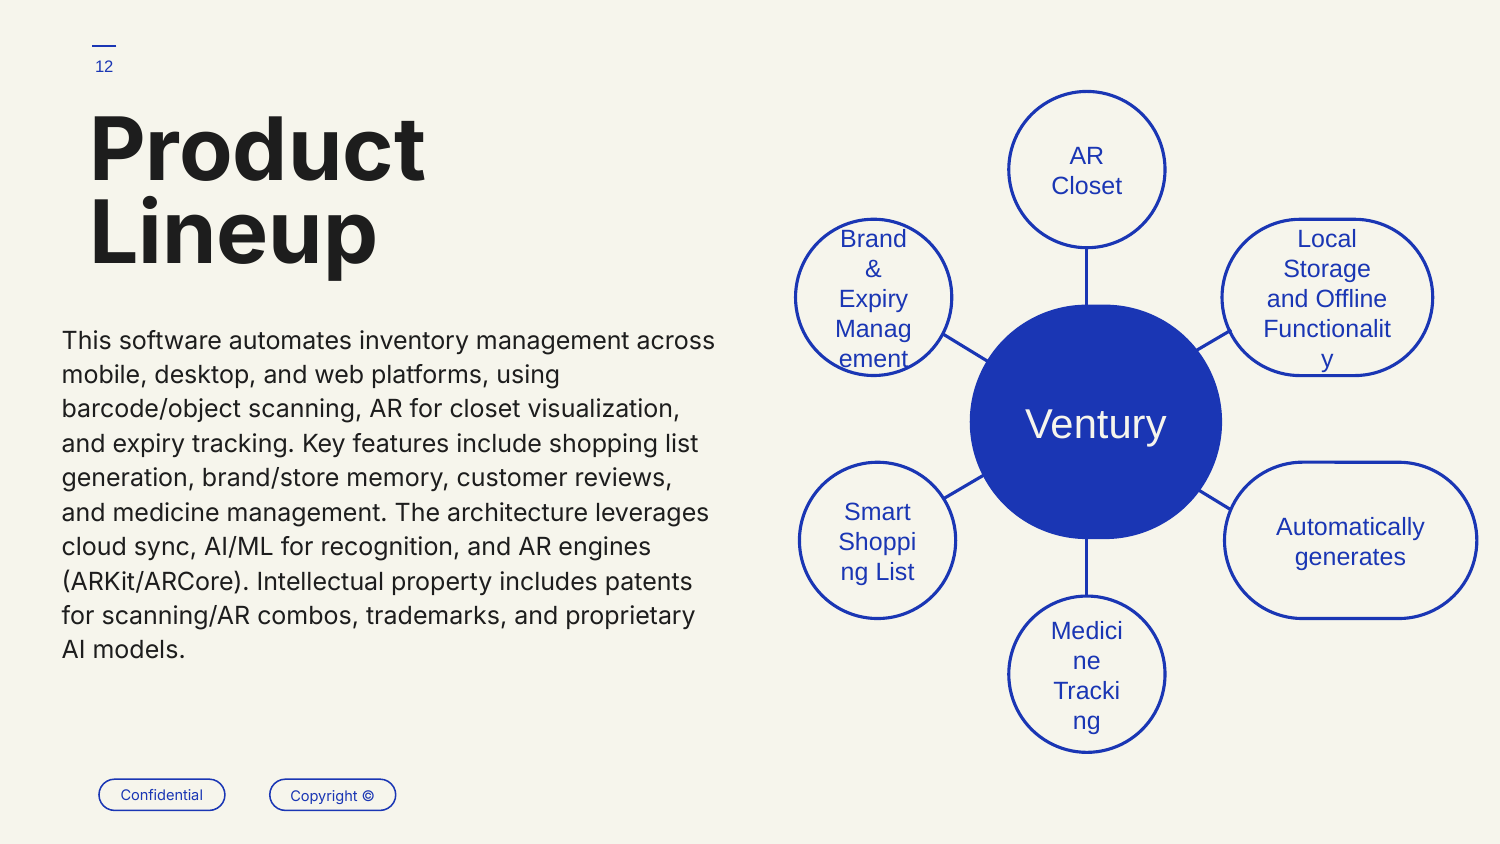

12
AR Closet
# Product Lineup
Brand & Expiry Management
Local Storage and Offline Functionality
This software automates inventory management across mobile, desktop, and web platforms, using barcode/object scanning, AR for closet visualization, and expiry tracking. Key features include shopping list generation, brand/store memory, customer reviews, and medicine management. The architecture leverages cloud sync, AI/ML for recognition, and AR engines (ARKit/ARCore). Intellectual property includes patents for scanning/AR combos, trademarks, and proprietary AI models.
Ventury
Automatically generates
Smart Shopping List
Medicine Tracking